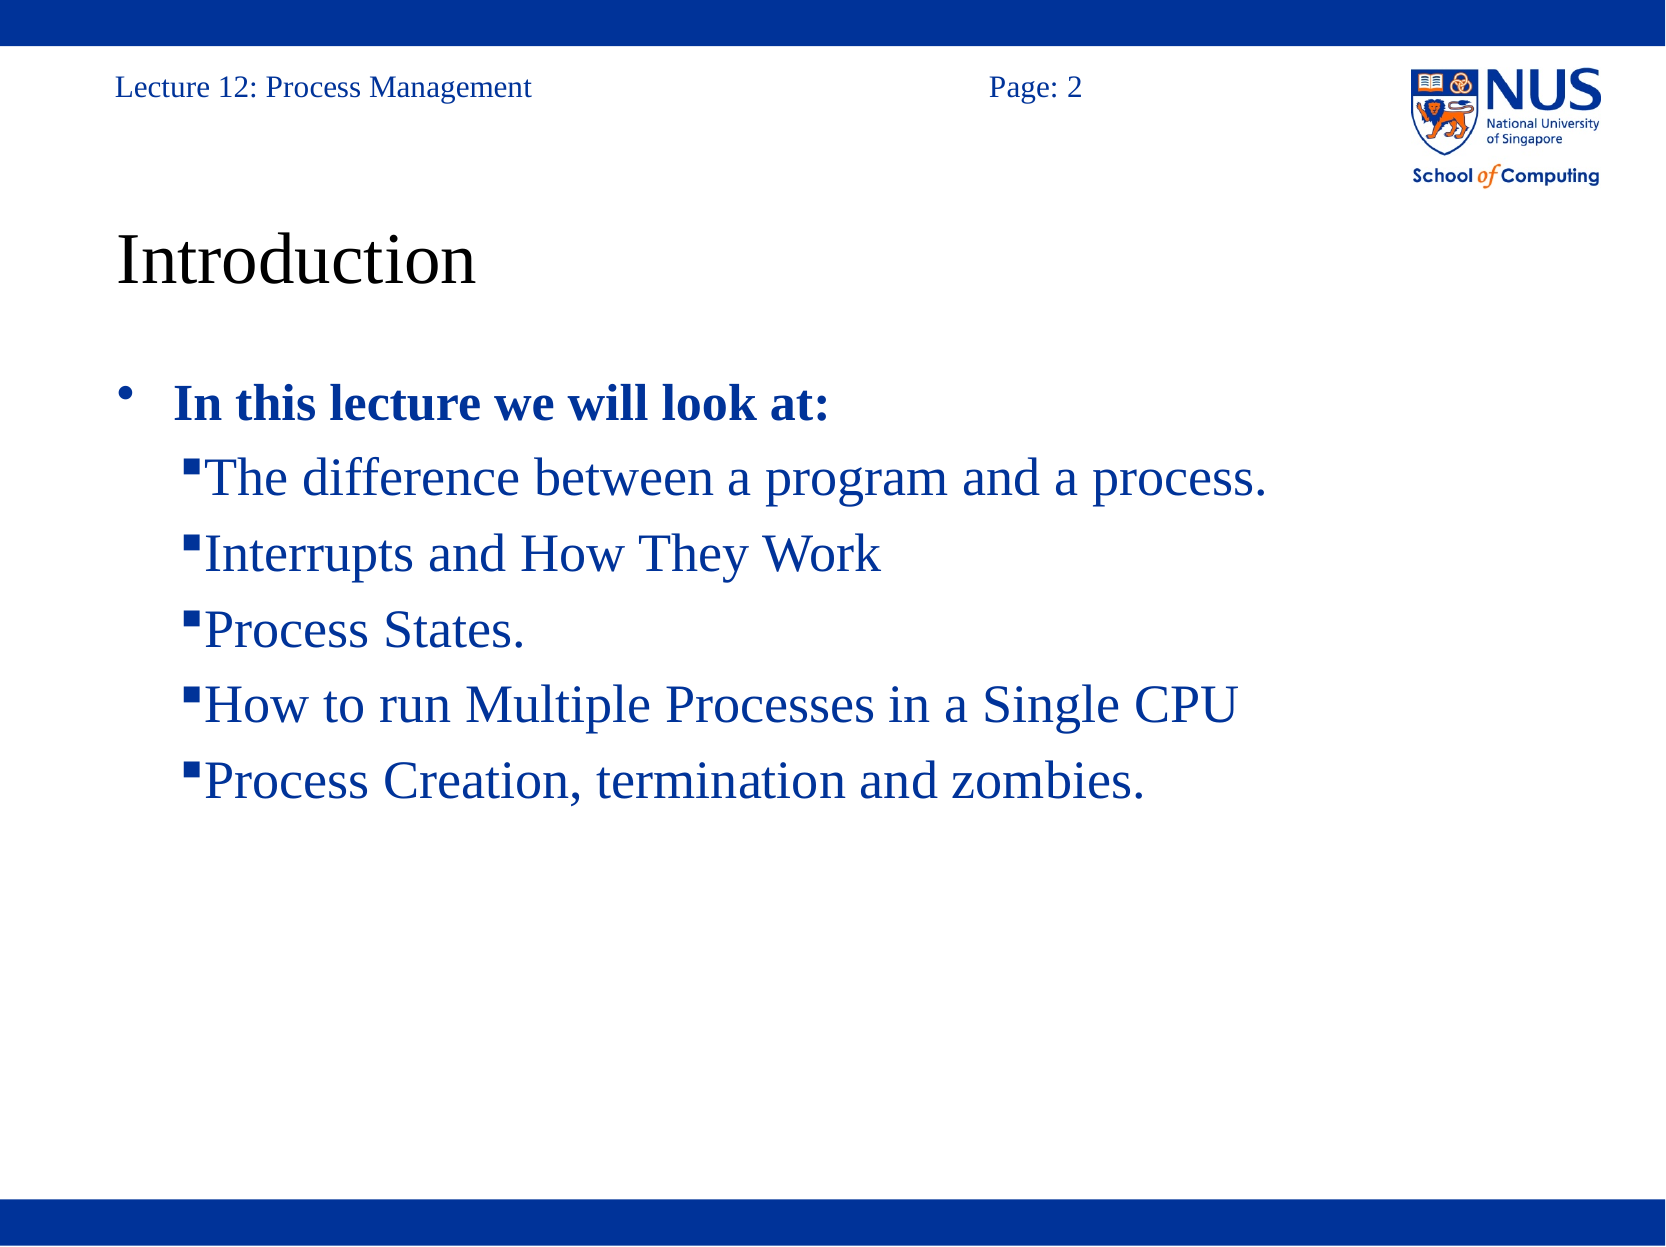

# Introduction
In this lecture we will look at:
The difference between a program and a process.
Interrupts and How They Work
Process States.
How to run Multiple Processes in a Single CPU
Process Creation, termination and zombies.